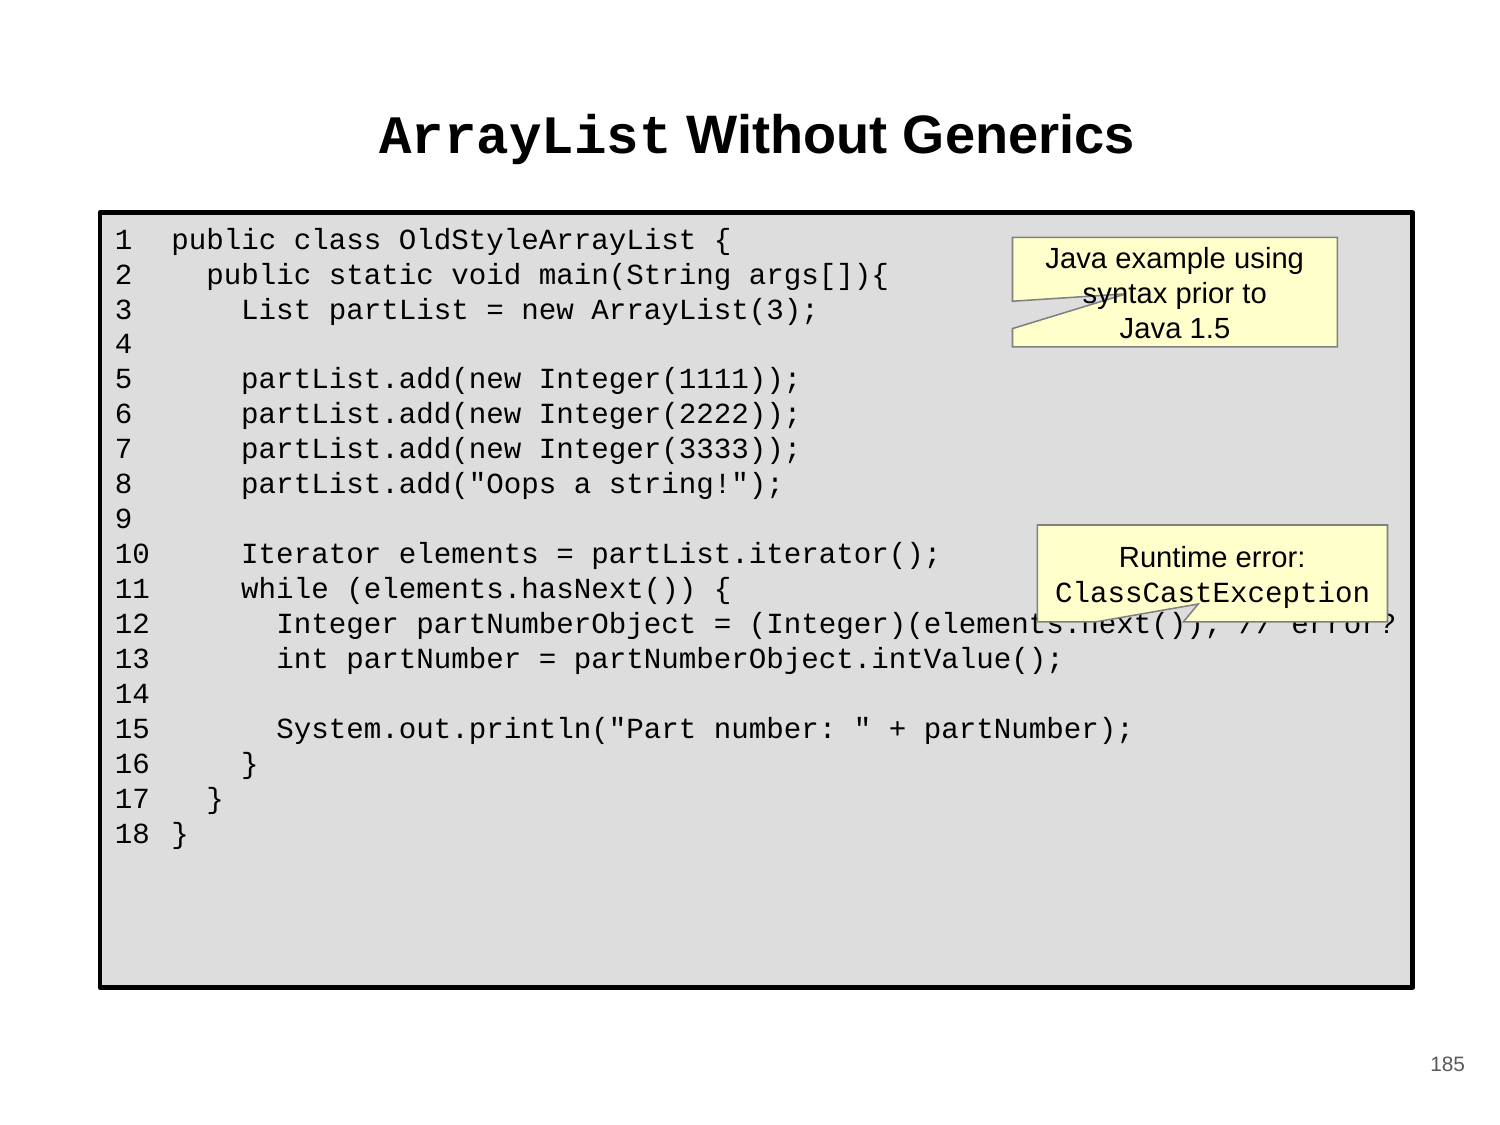

# ArrayList Without Generics
public class OldStyleArrayList {
  public static void main(String args[]){
    List partList = new ArrayList(3);

    partList.add(new Integer(1111));
    partList.add(new Integer(2222));
    partList.add(new Integer(3333));
    partList.add("Oops a string!");

    Iterator elements = partList.iterator();
    while (elements.hasNext()) {
      Integer partNumberObject = (Integer)(elements.next()); // error?
      int partNumber = partNumberObject.intValue();

      System.out.println("Part number: " + partNumber);
    }
  }
}
Java example using syntax prior to
Java 1.5
Runtime error: ClassCastException
185